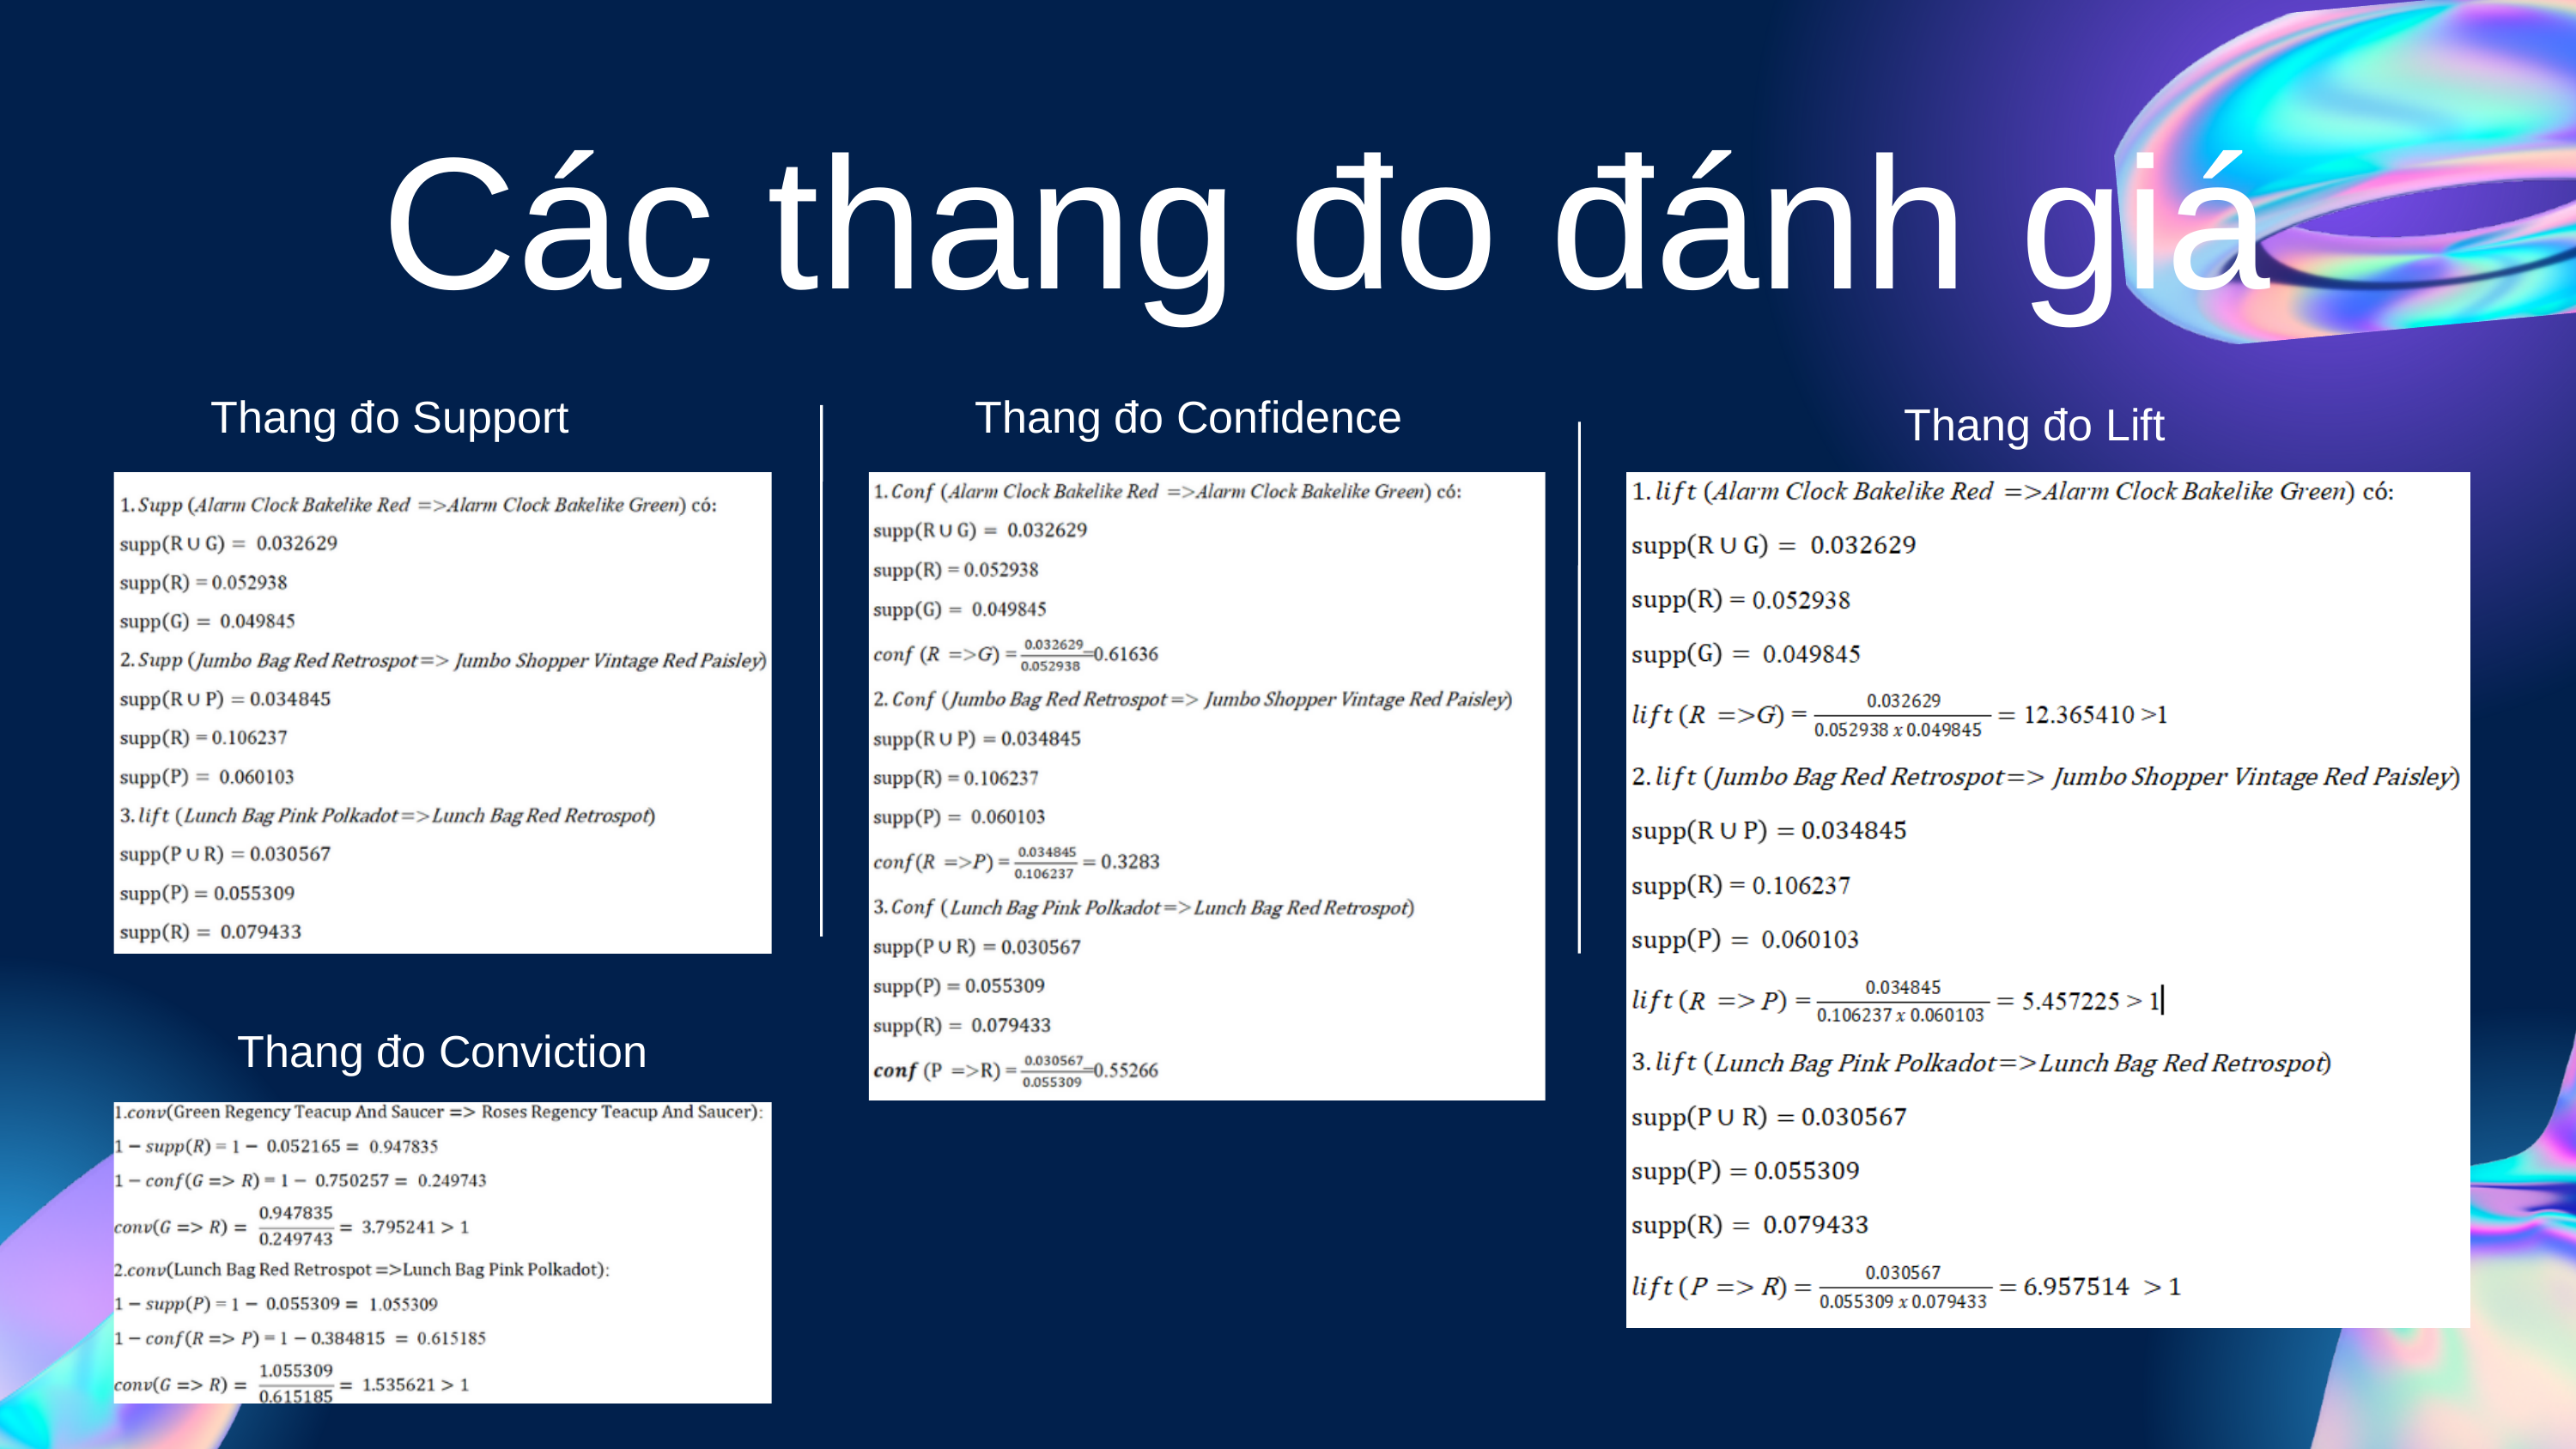

Các thang đo đánh giá
 Thang đo Support
Thang đo Confidence

Thang đo Lift

Thang đo Conviction